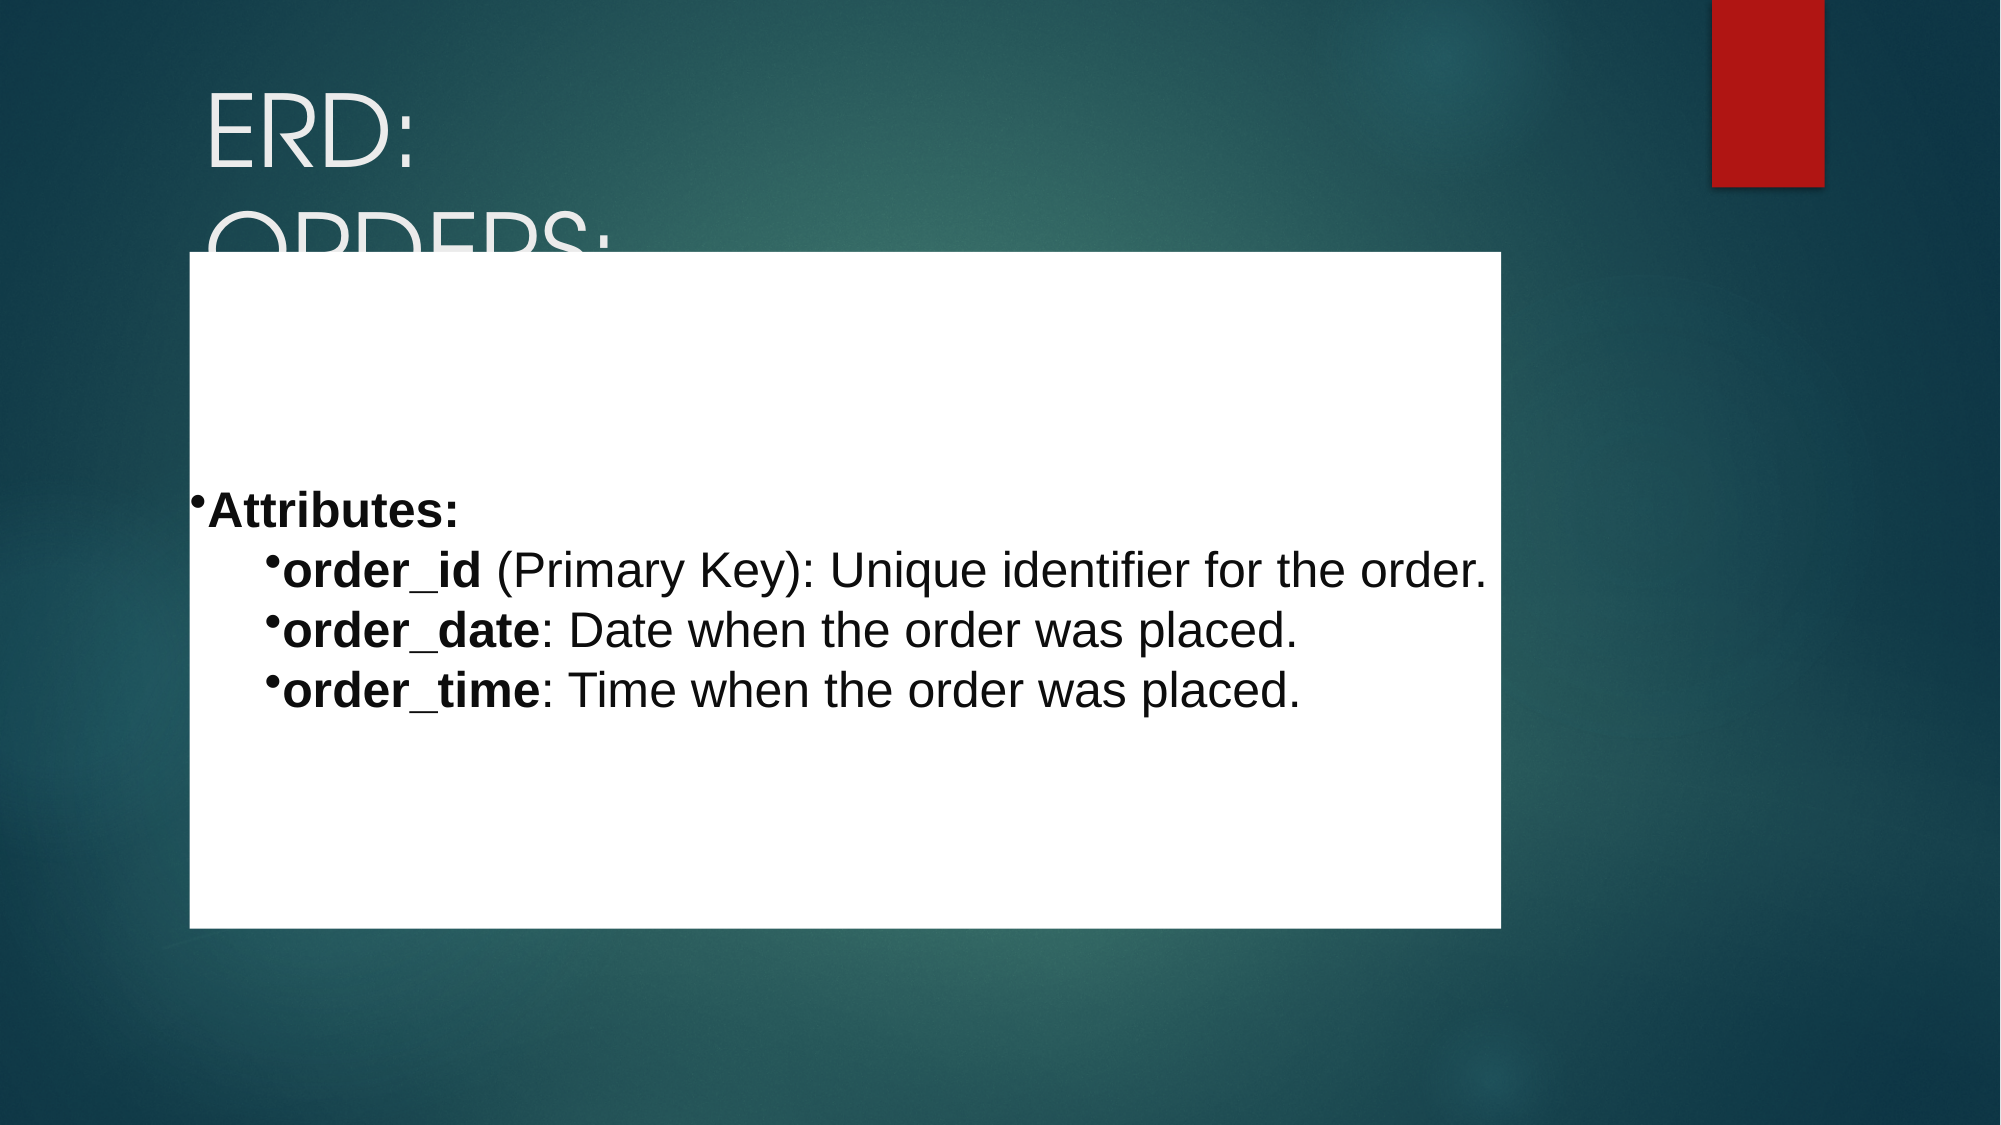

# ERD: ORDERS:
OODFJ
Attributes:
order_id (Primary Key): Unique identifier for the order.
order_date: Date when the order was placed.
order_time: Time when the order was placed.